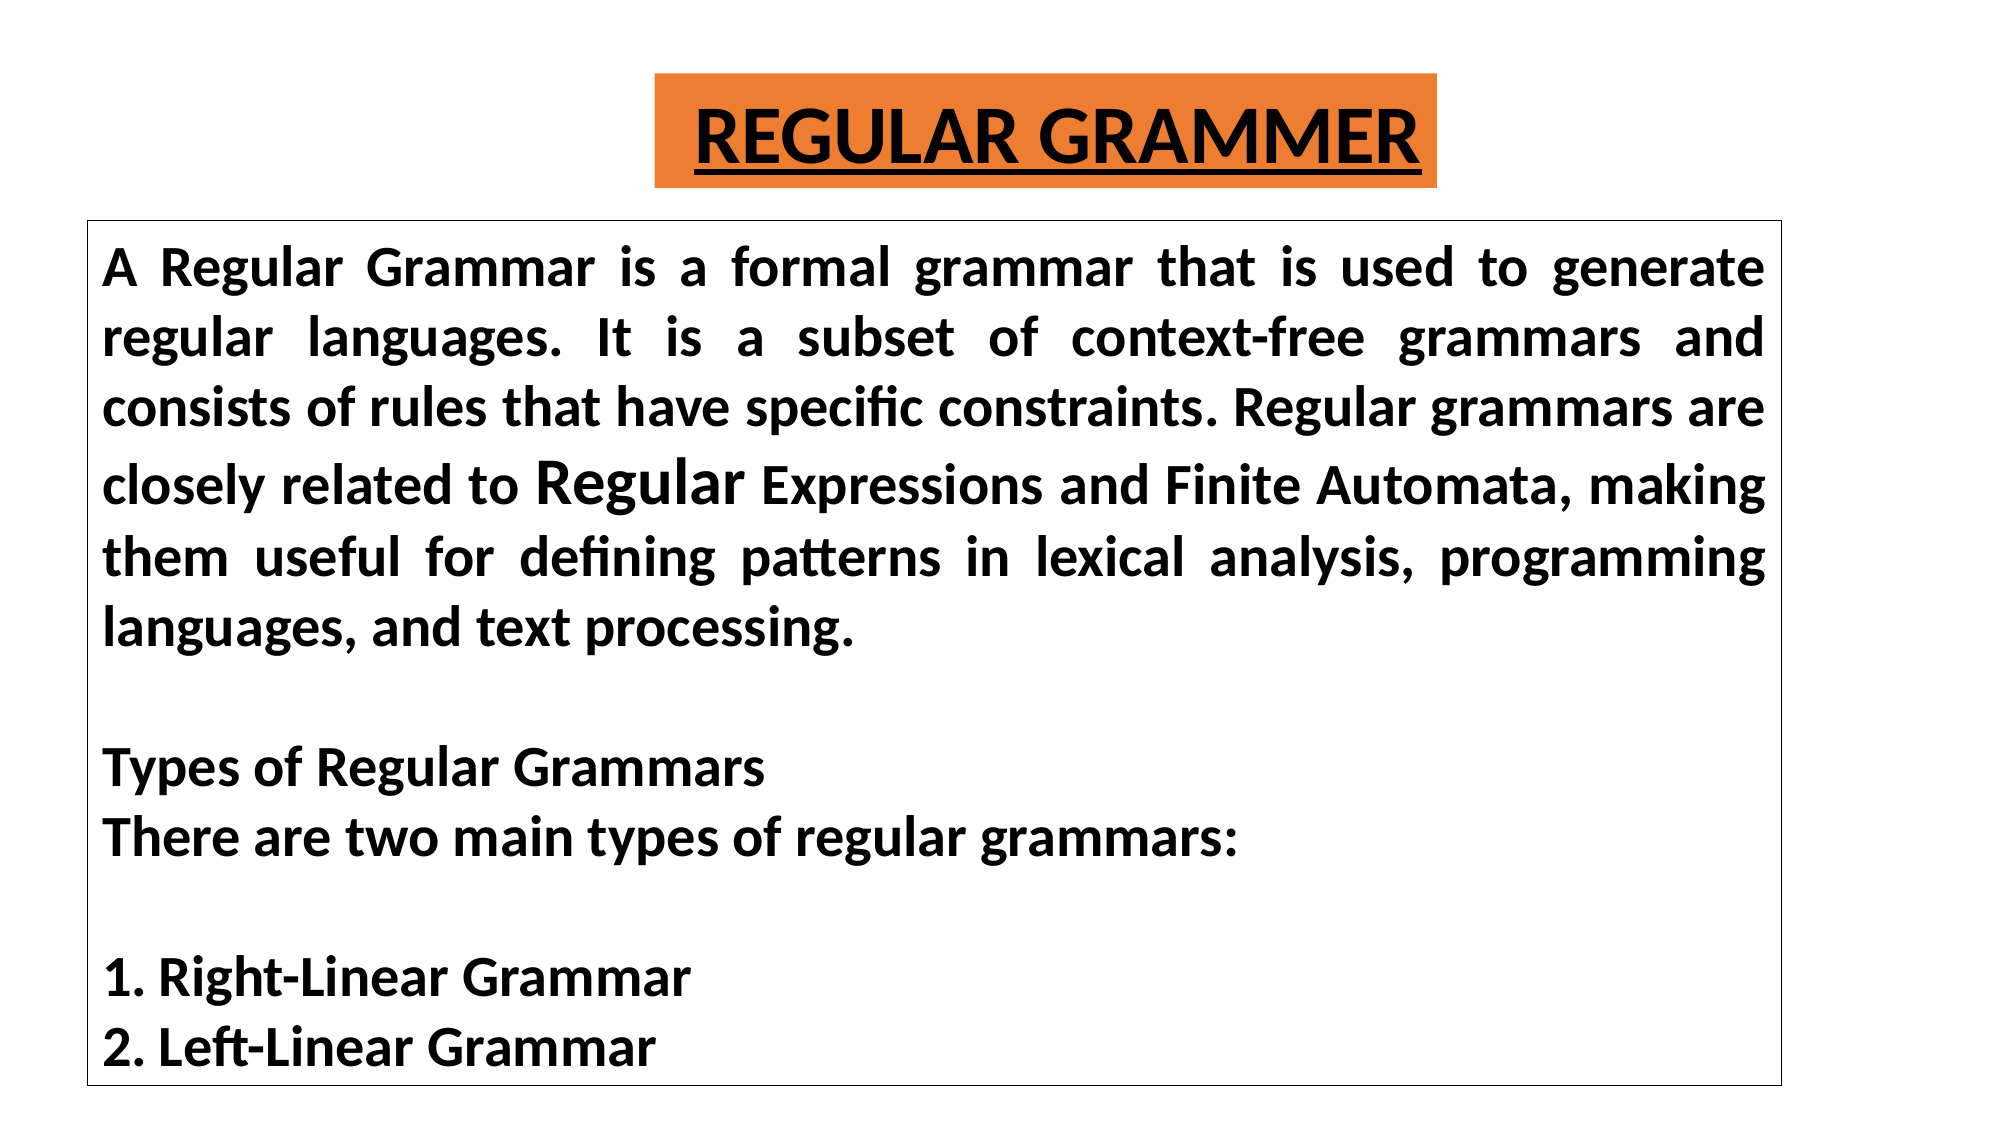

REGULAR GRAMMER
A Regular Grammar is a formal grammar that is used to generate regular languages. It is a subset of context-free grammars and consists of rules that have specific constraints. Regular grammars are closely related to Regular Expressions and Finite Automata, making them useful for defining patterns in lexical analysis, programming languages, and text processing.

Types of Regular Grammars
There are two main types of regular grammars:

Right-Linear Grammar
Left-Linear Grammar